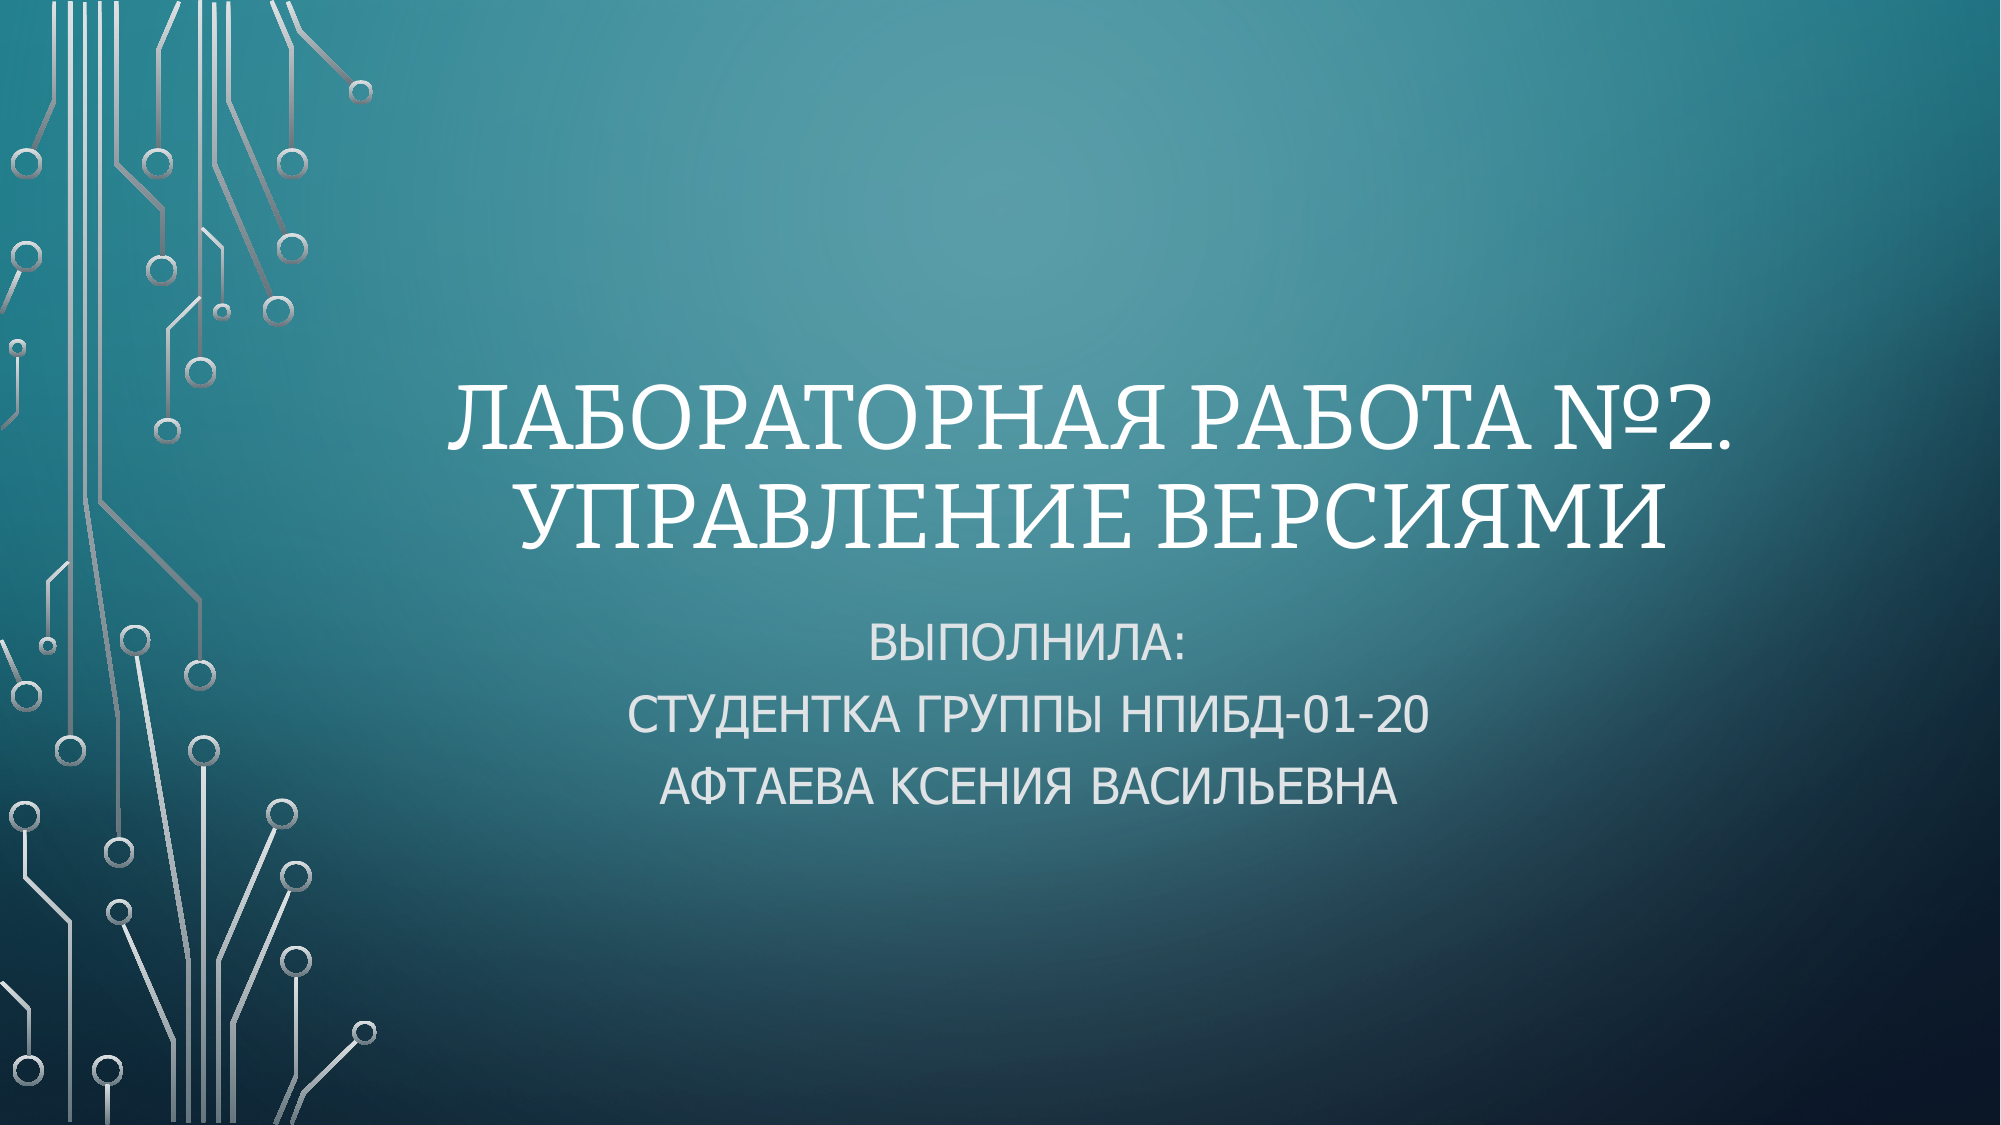

# Лабораторная работа №2. управление версиями
Выполнила:
студентка группы НПИбд-01-20
Афтаева ксения васильевна